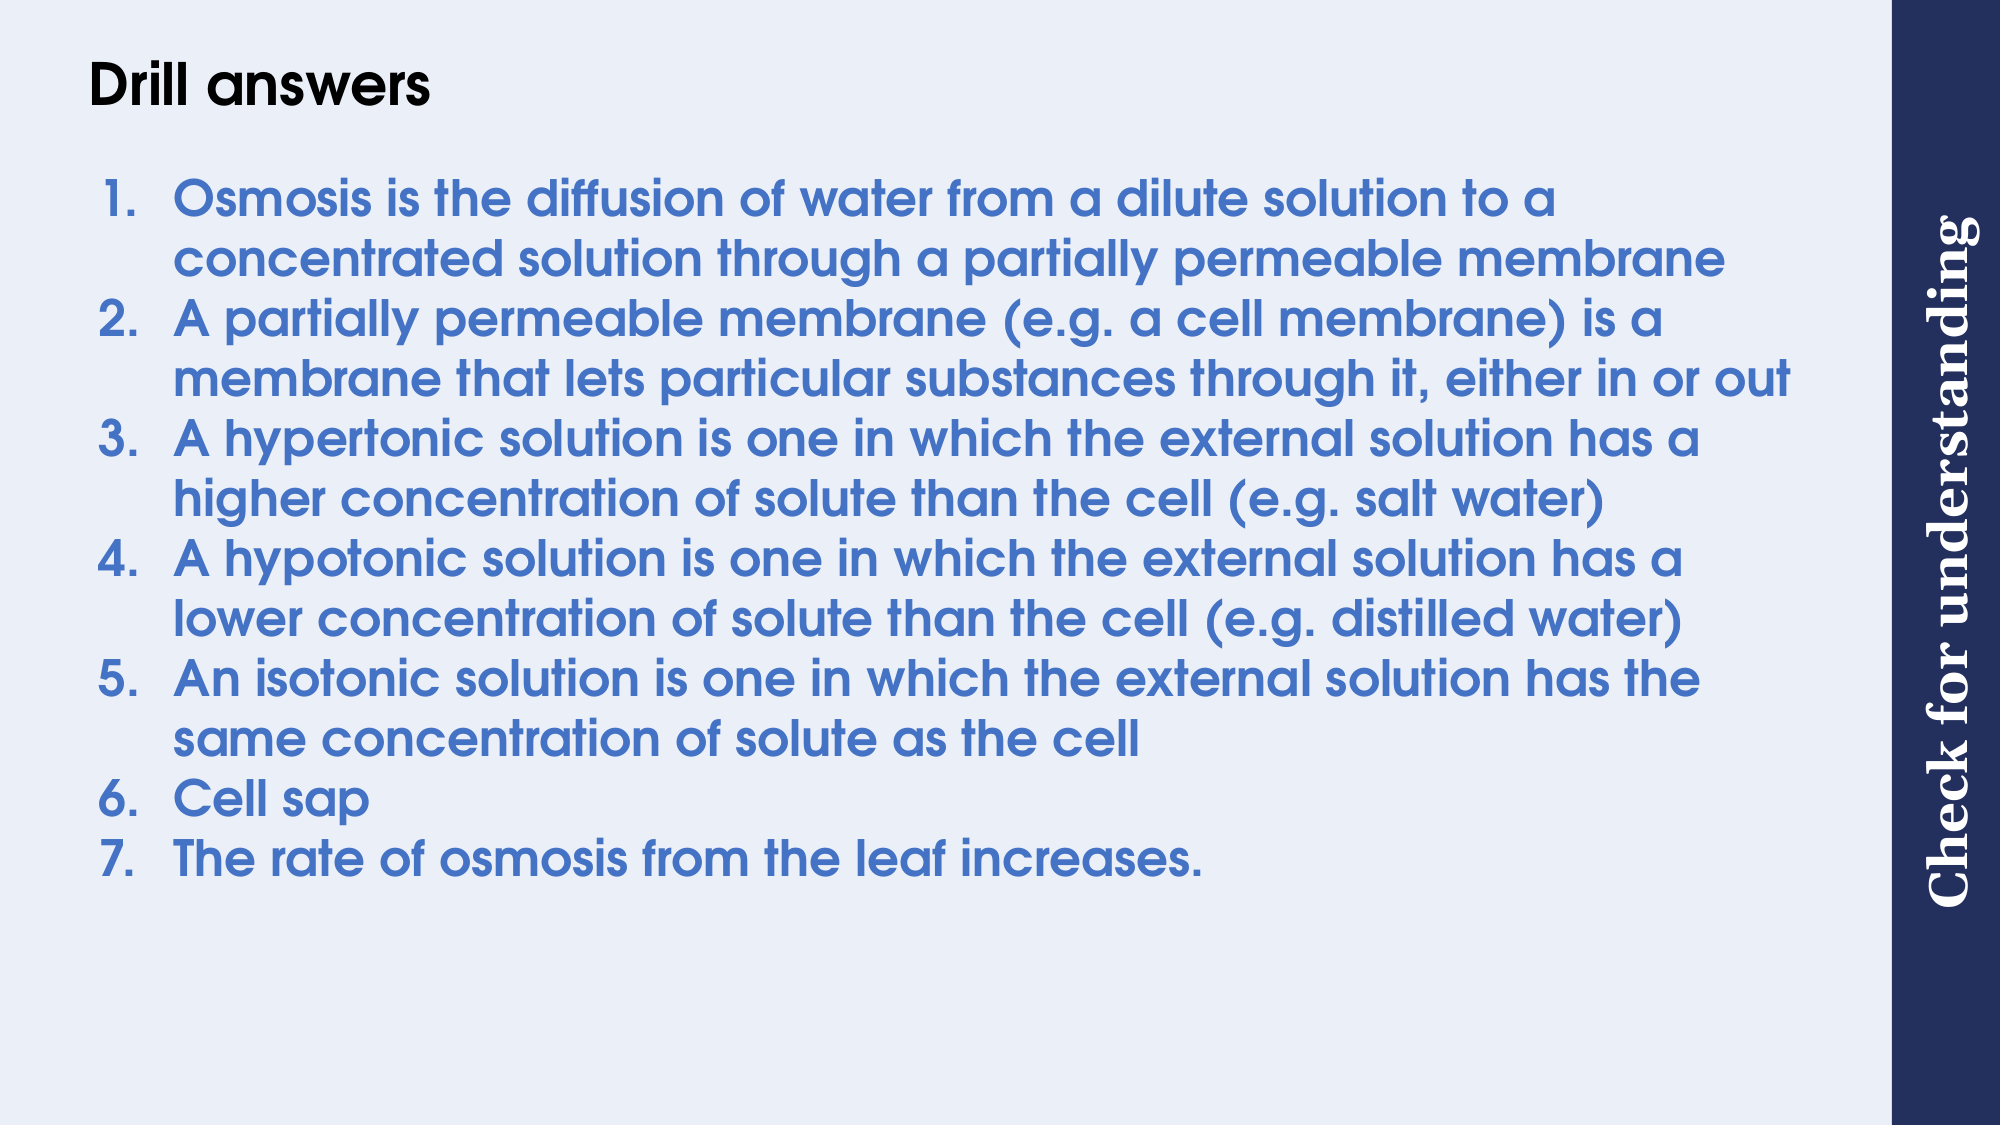

# Drill answers
Osmosis is the diffusion of water from a dilute solution to a concentrated solution through a partially permeable membrane
A partially permeable membrane (e.g. a cell membrane) is a membrane that lets particular substances through it, either in or out
A hypertonic solution is one in which the external solution has a higher concentration of solute than the cell (e.g. salt water)
A hypotonic solution is one in which the external solution has a lower concentration of solute than the cell (e.g. distilled water)
An isotonic solution is one in which the external solution has the same concentration of solute as the cell
Cell sap
The rate of osmosis from the leaf increases.